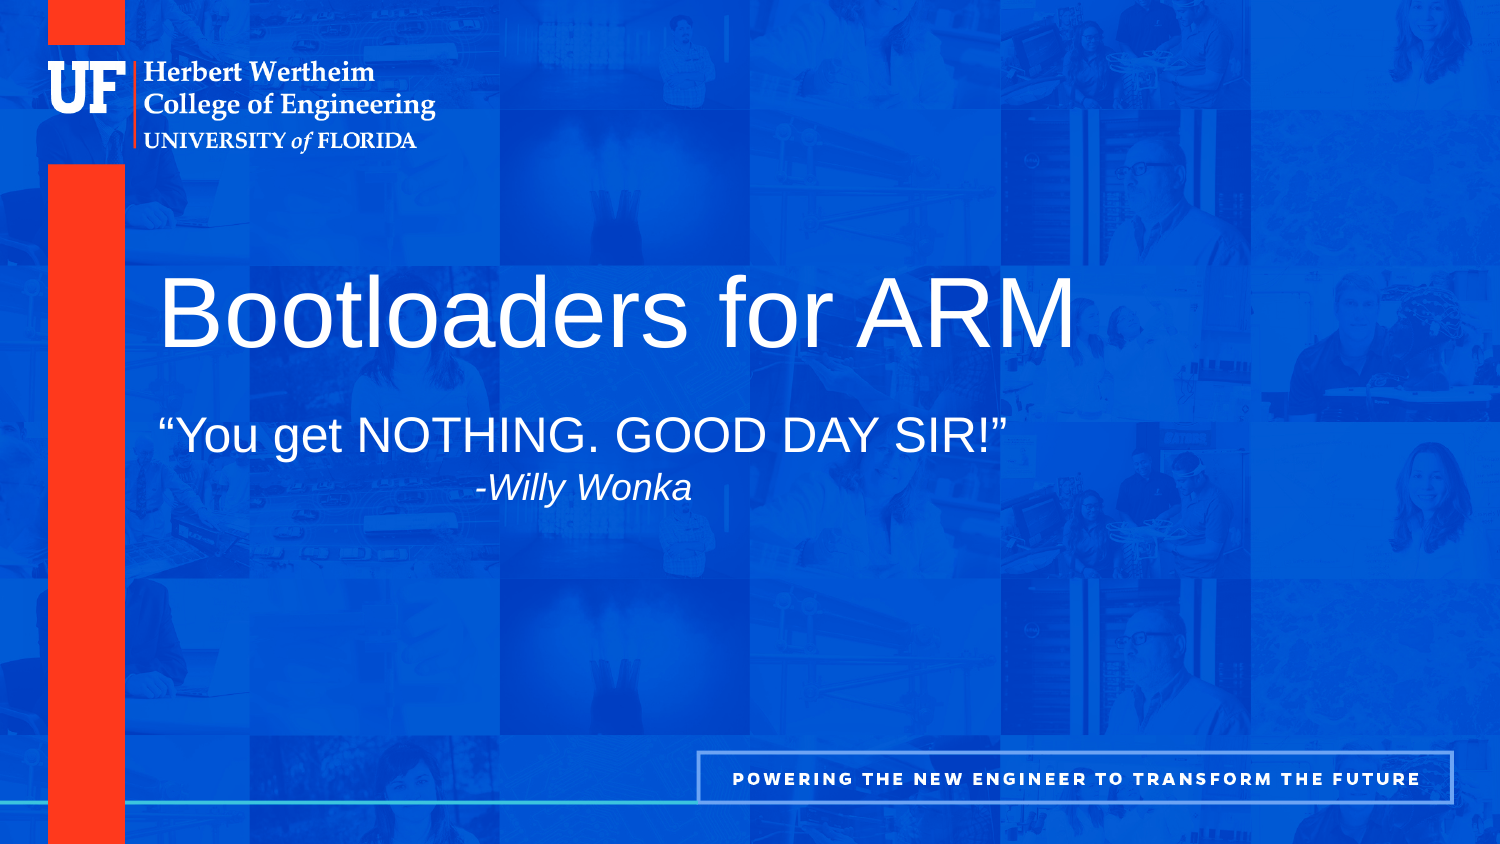

# Bootloaders for ARM
“You get NOTHING. GOOD DAY SIR!”
-Willy Wonka